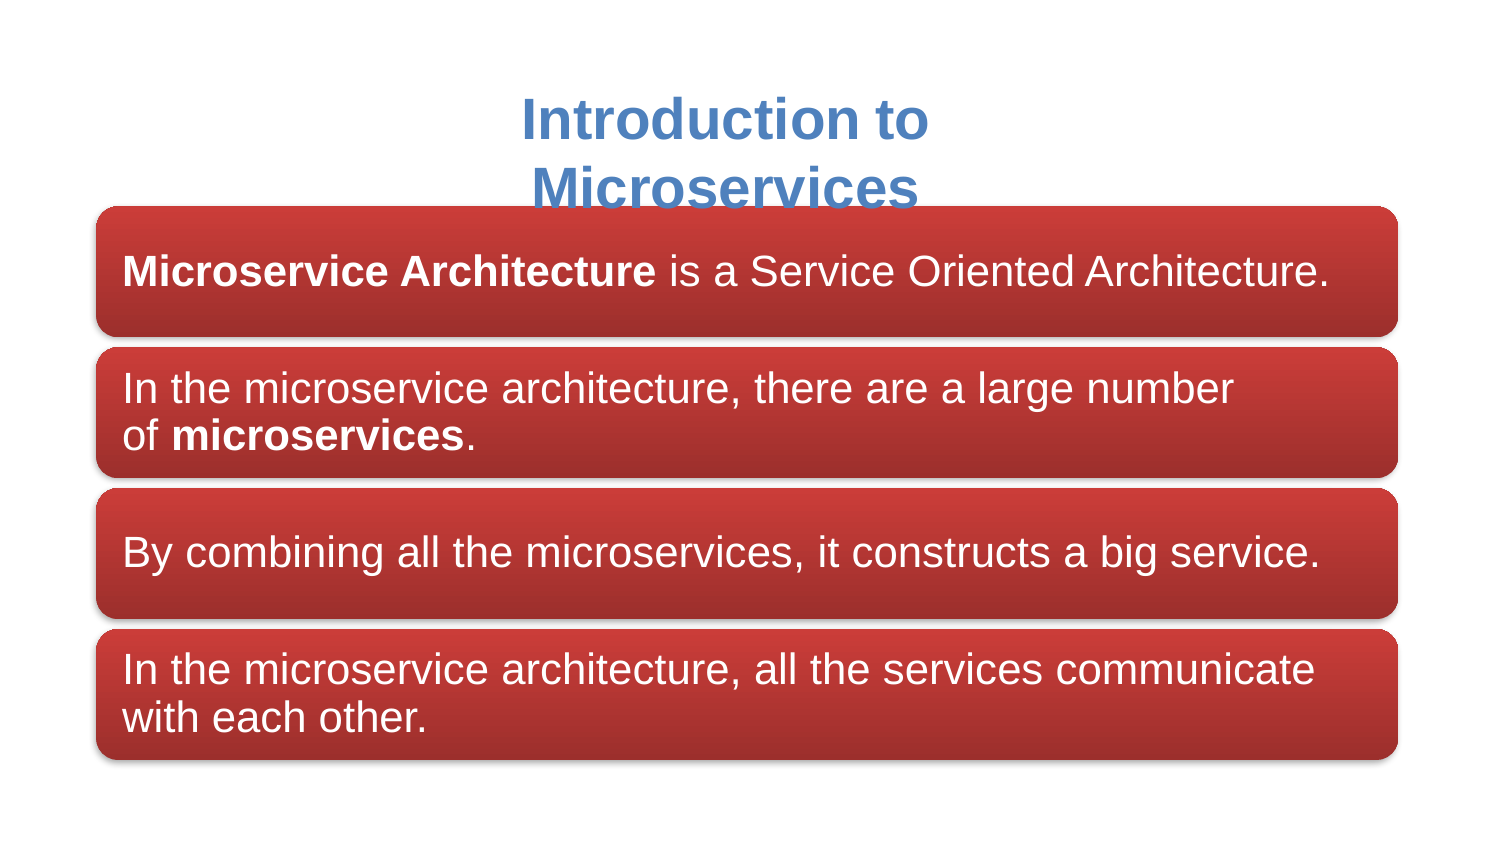

Introduction to Microservices
Microservice Architecture is a Service Oriented Architecture.
In the microservice architecture, there are a large number of microservices.
By combining all the microservices, it constructs a big service.
In the microservice architecture, all the services communicate with each other.